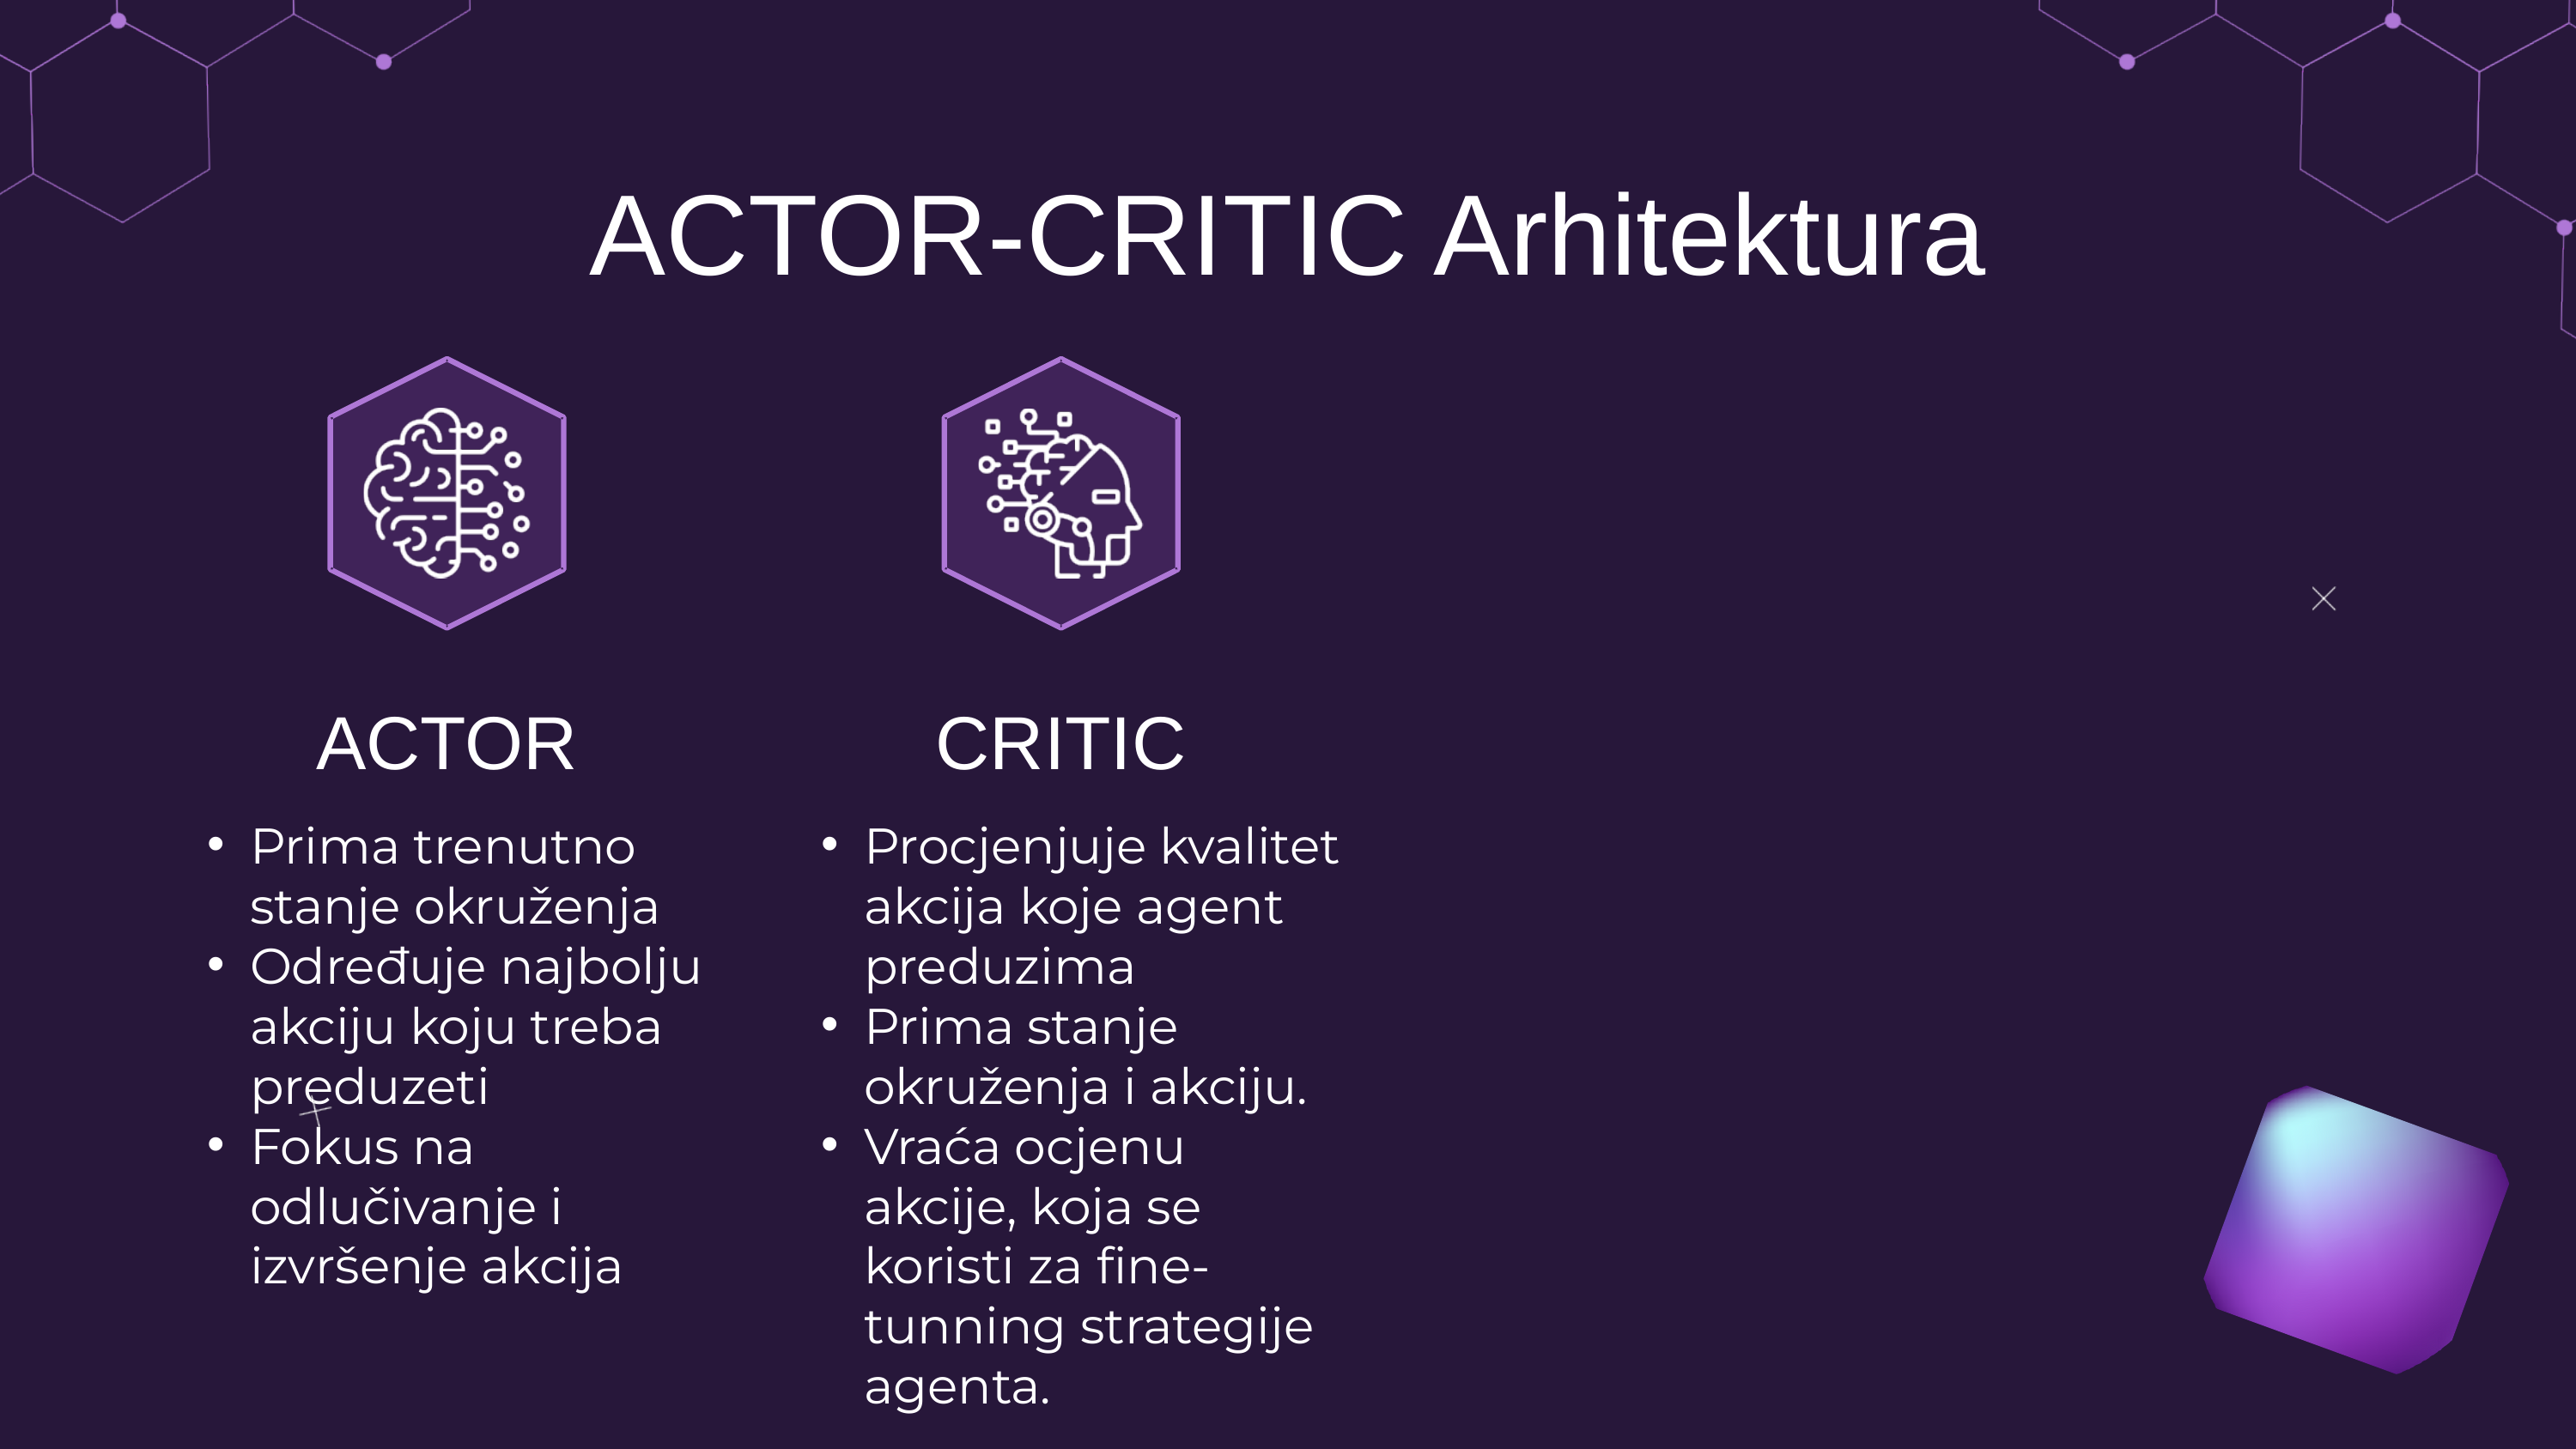

ACTOR-CRITIC Arhitektura

ACTOR
CRITIC
Prima trenutno stanje okruženja
Određuje najbolju akciju koju treba preduzeti
Fokus na odlučivanje i izvršenje akcija
Procjenjuje kvalitet akcija koje agent preduzima
Prima stanje okruženja i akciju.
Vraća ocjenu akcije, koja se koristi za fine-tunning strategije agenta.